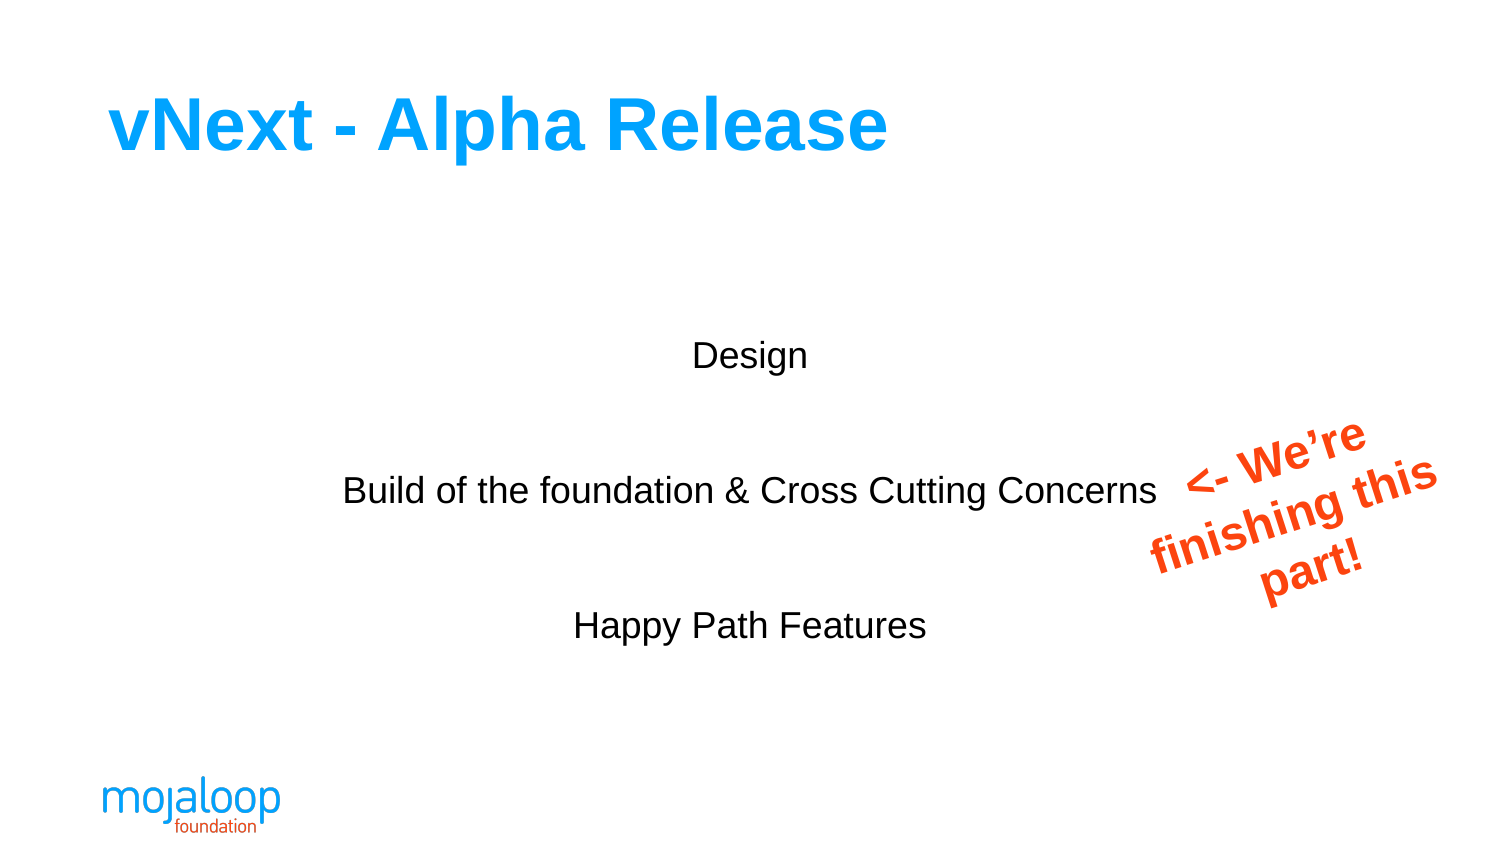

# vNext - Alpha Release
Design

Build of the foundation & Cross Cutting Concerns

Happy Path Features
<- We’re finishing this part!